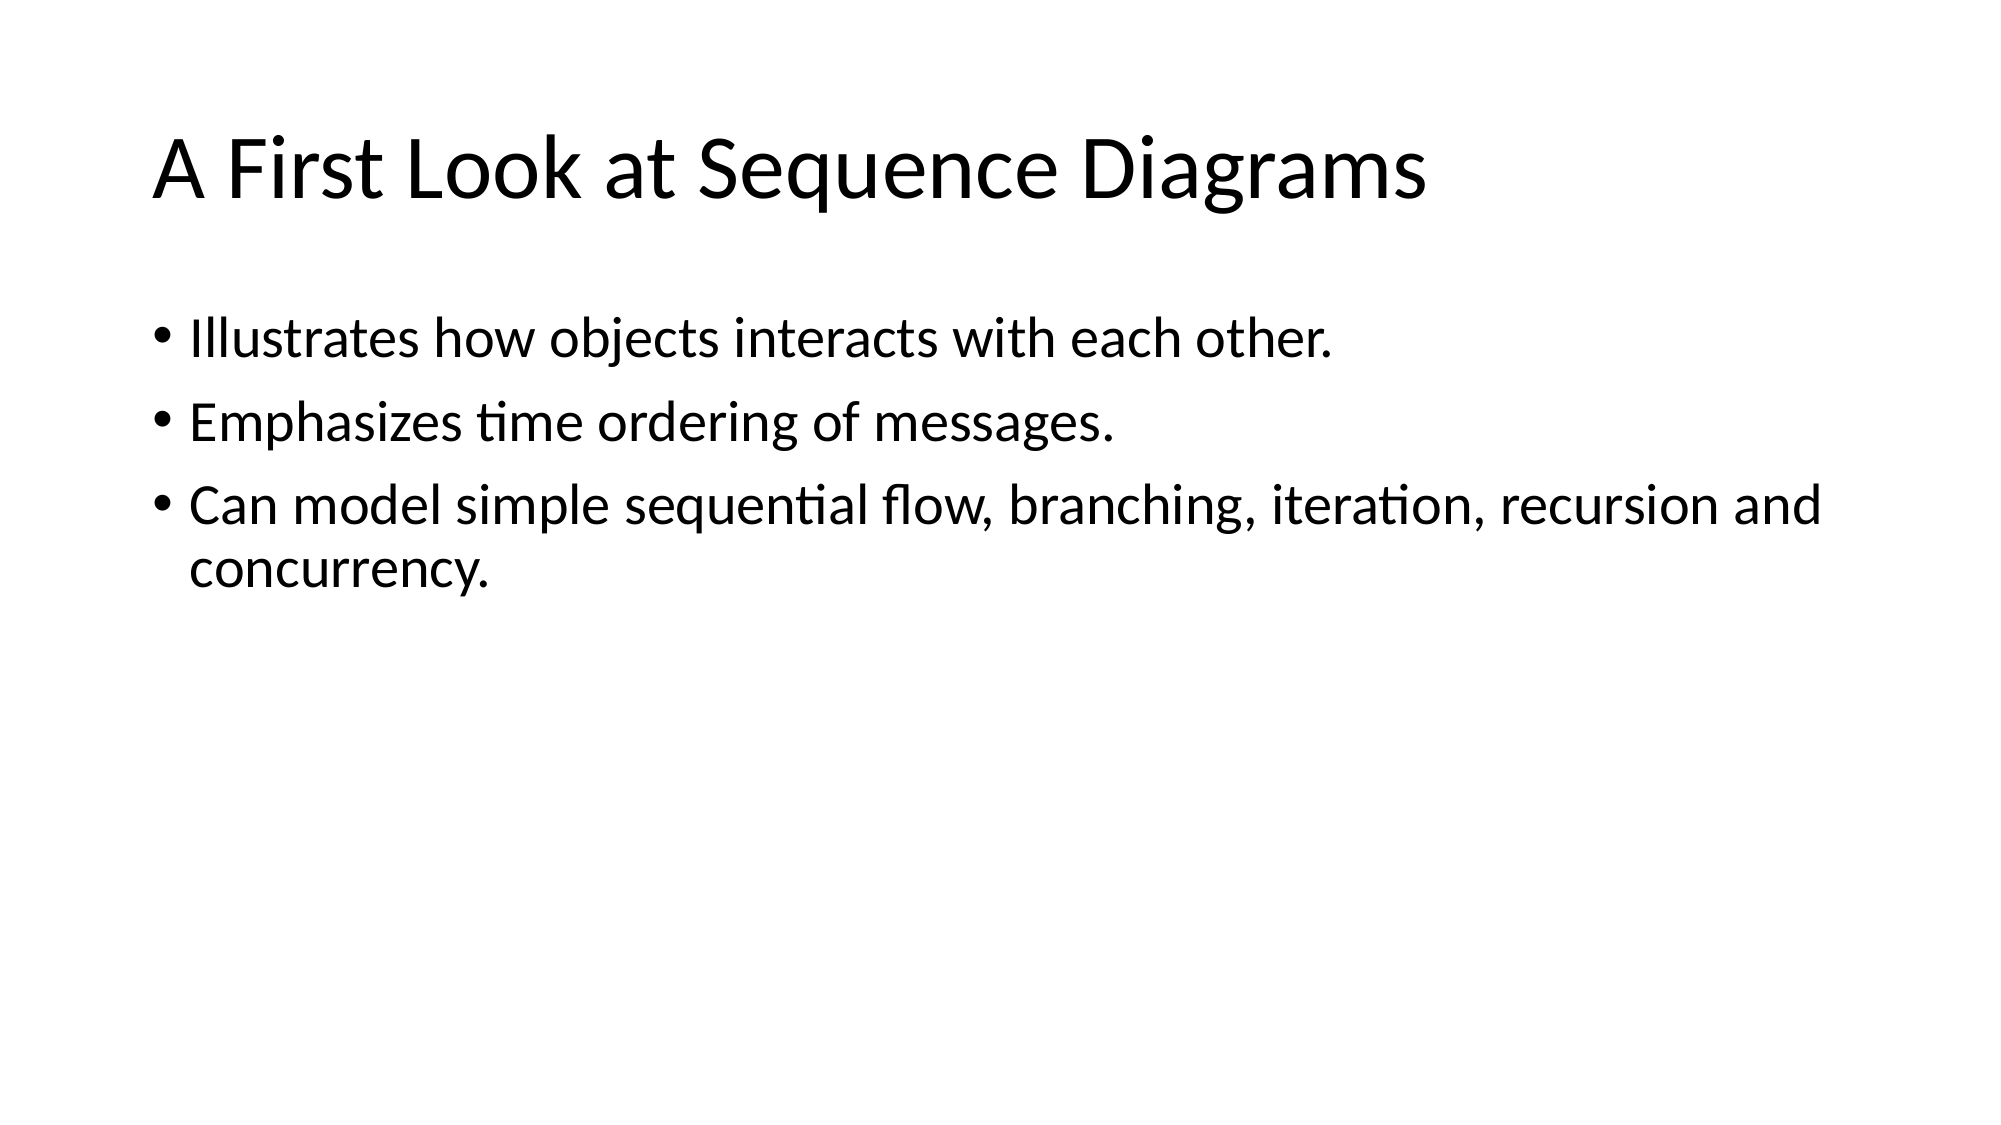

# A First Look at Sequence Diagrams
Illustrates how objects interacts with each other.
Emphasizes time ordering of messages.
Can model simple sequential flow, branching, iteration, recursion and concurrency.